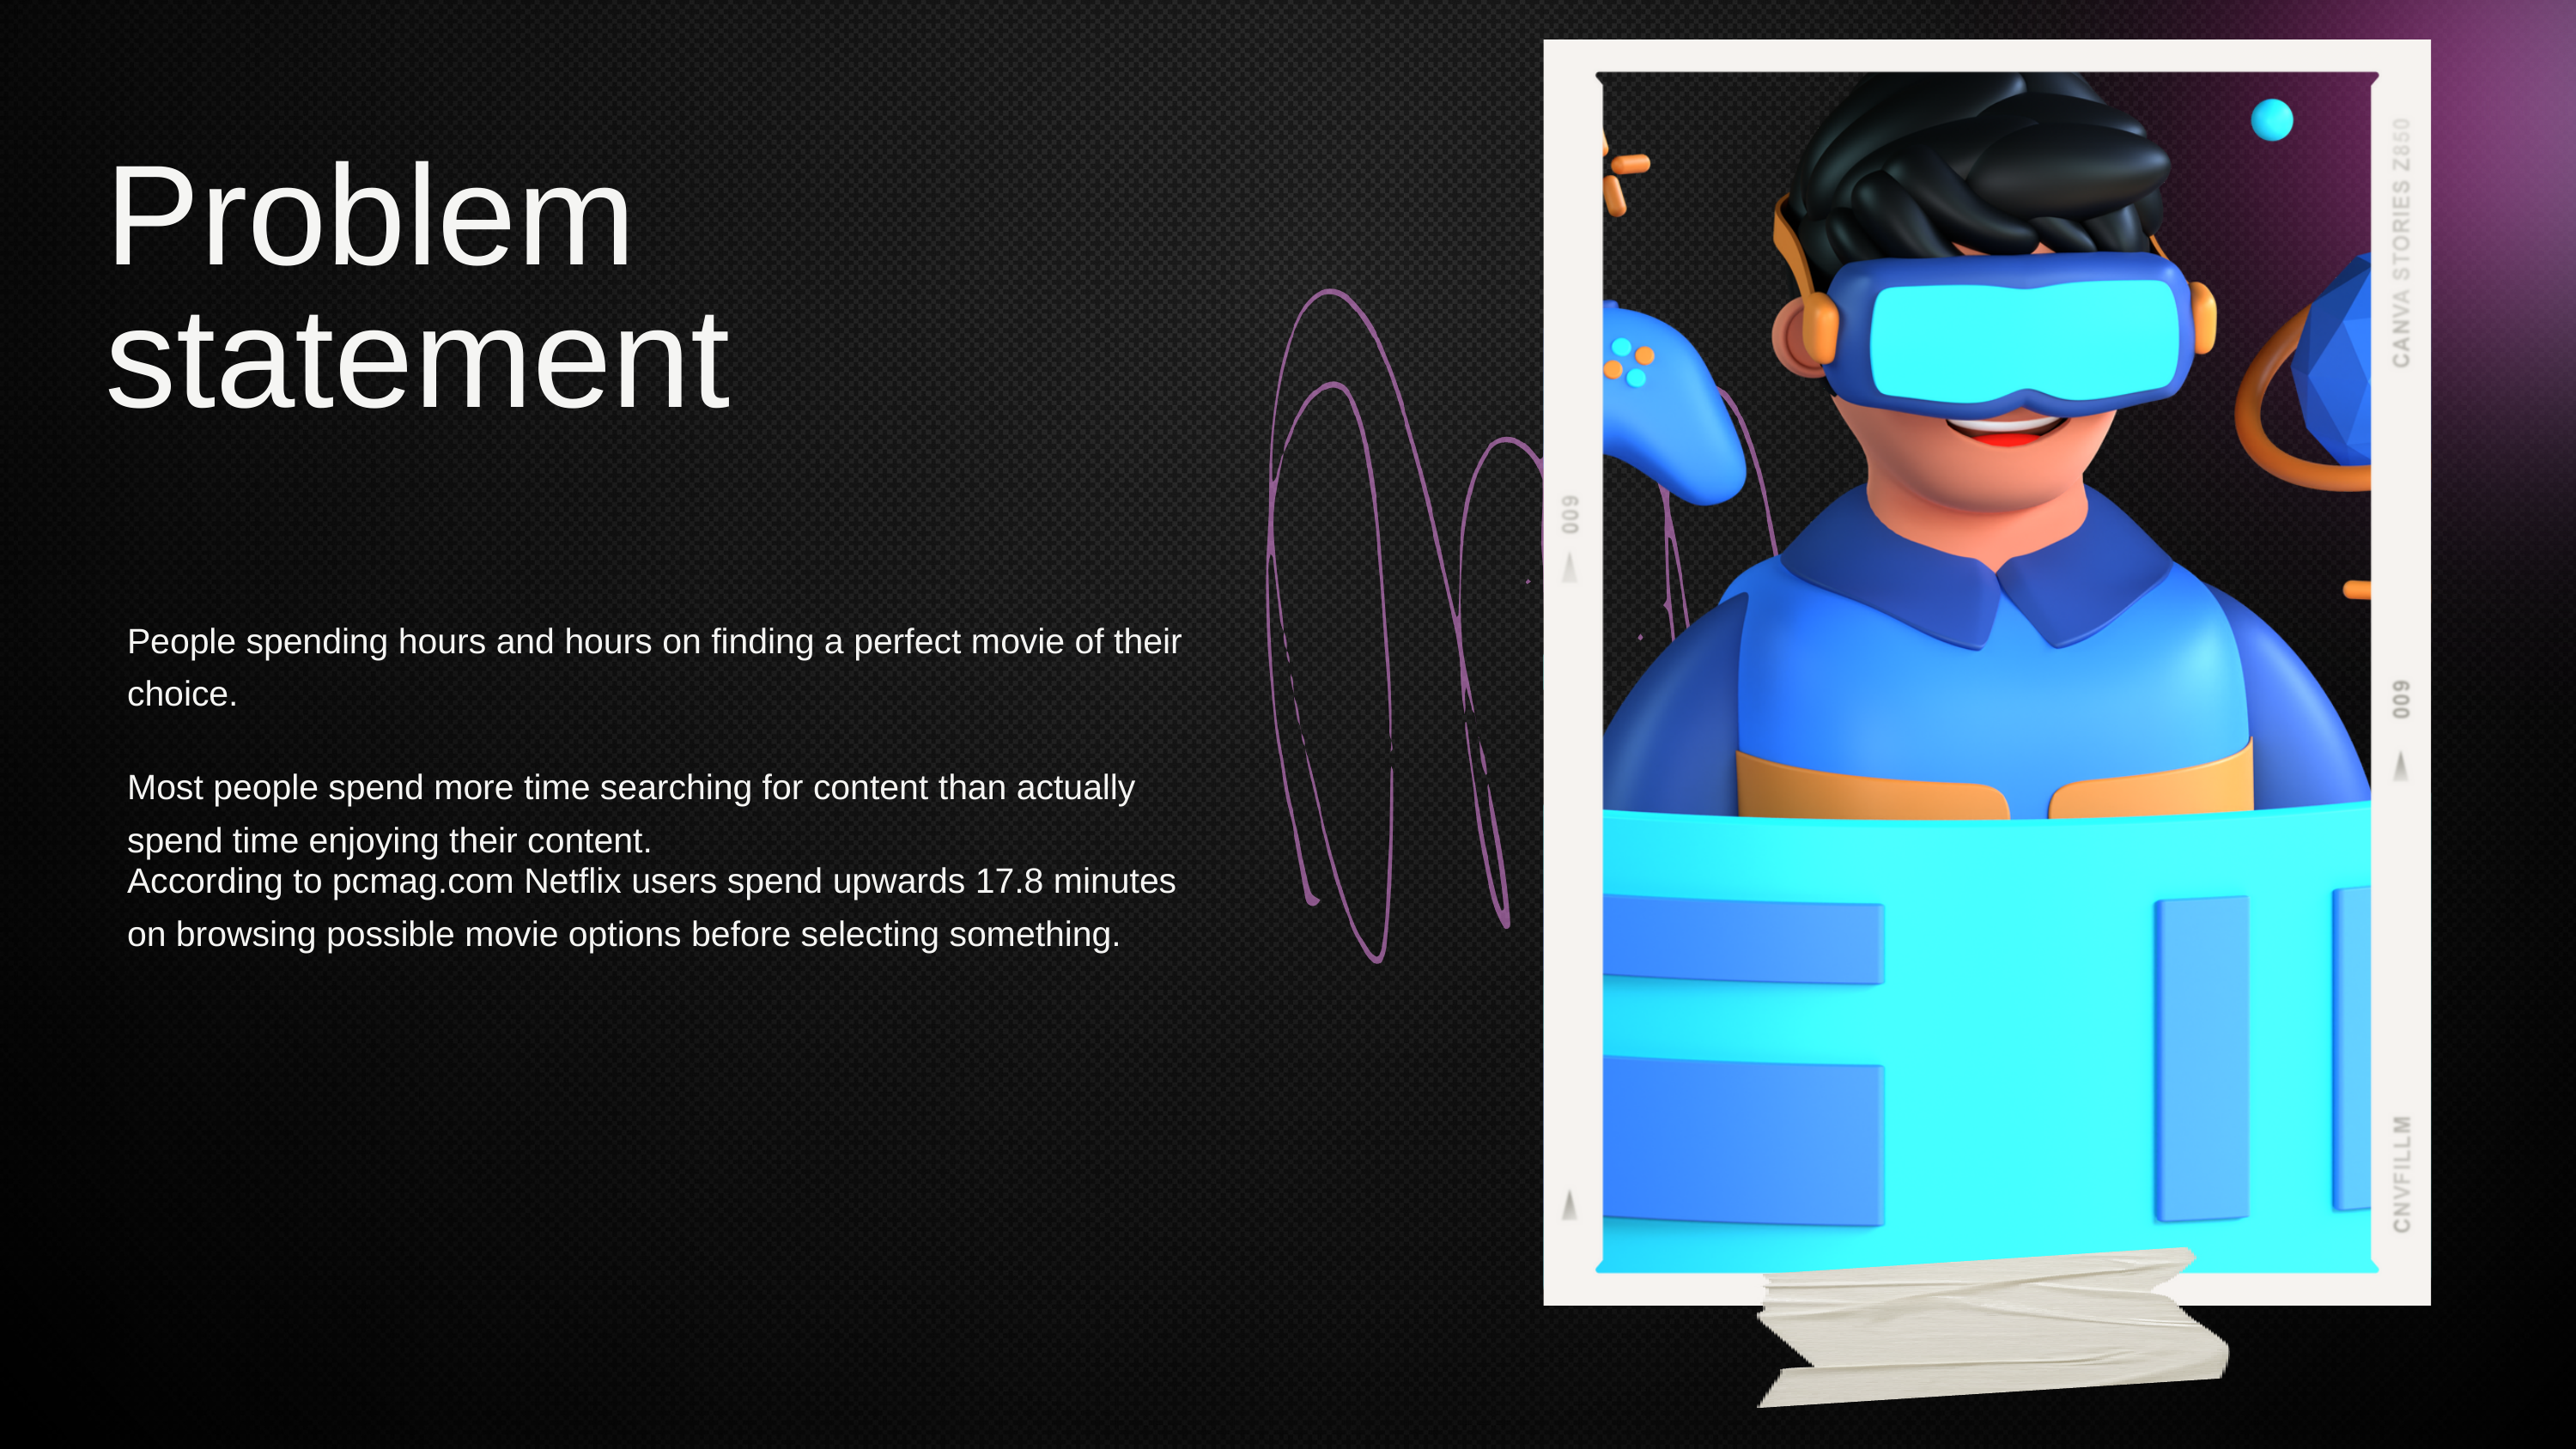

Problem statement

People spending hours and hours on finding a perfect movie of their choice.
Most people spend more time searching for content than actually spend time enjoying their content.
According to pcmag.com Netflix users spend upwards 17.8 minutes on browsing possible movie options before selecting something.